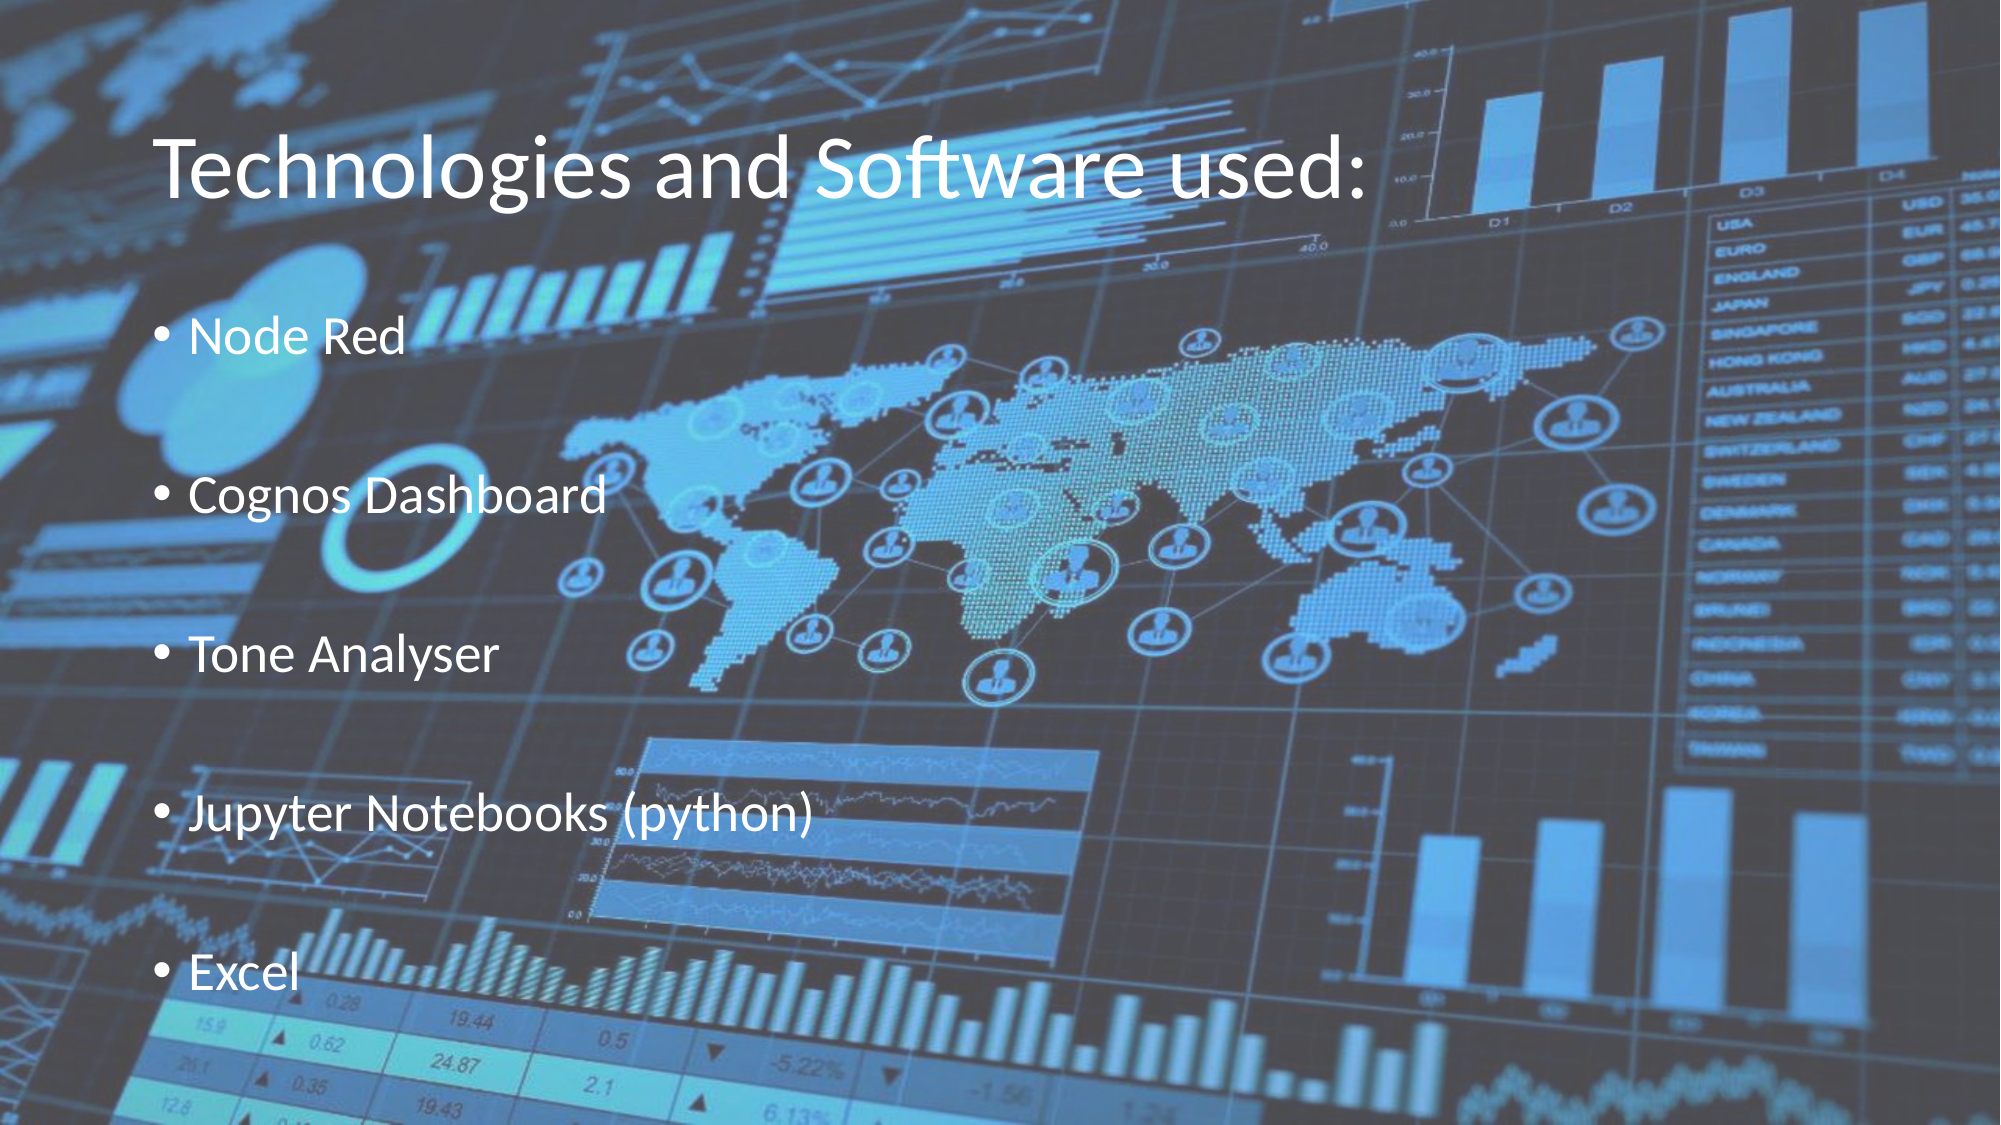

# Technologies and Software used:
Node Red

Cognos Dashboard

Tone Analyser

Jupyter Notebooks (python)

Excel